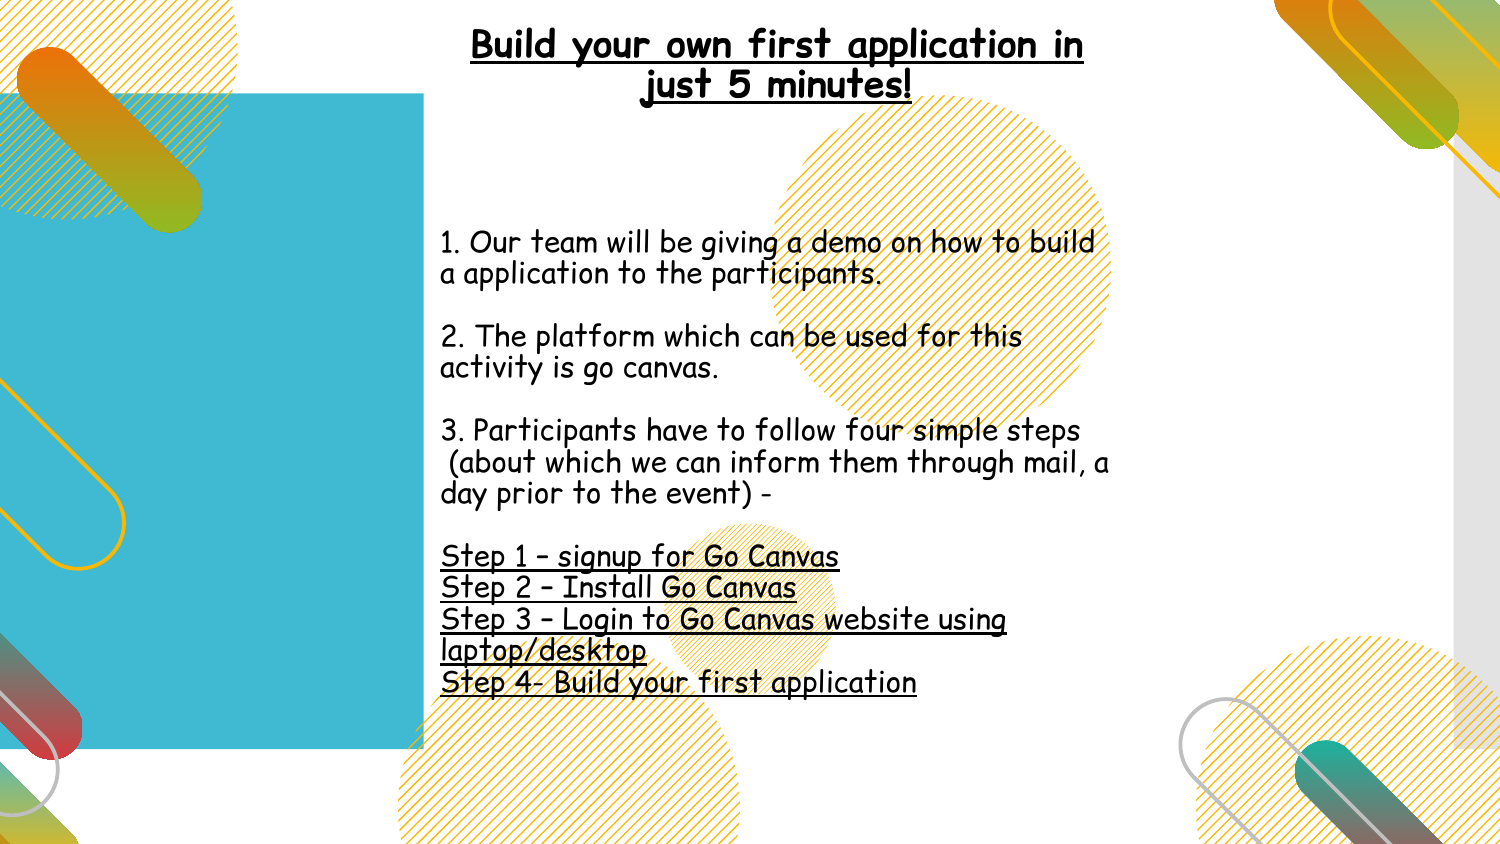

Build your own first application in just 5 minutes!

1. Our team will be giving a demo on how to build a application to the participants.

2. The platform which can be used for this activity is go canvas.

3. Participants have to follow four simple steps  (about which we can inform them through mail, a day prior to the event) -

Step 1 – signup for Go Canvas
Step 2 – Install Go Canvas
Step 3 – Login to Go Canvas website using laptop/desktop
Step 4- Build your first application